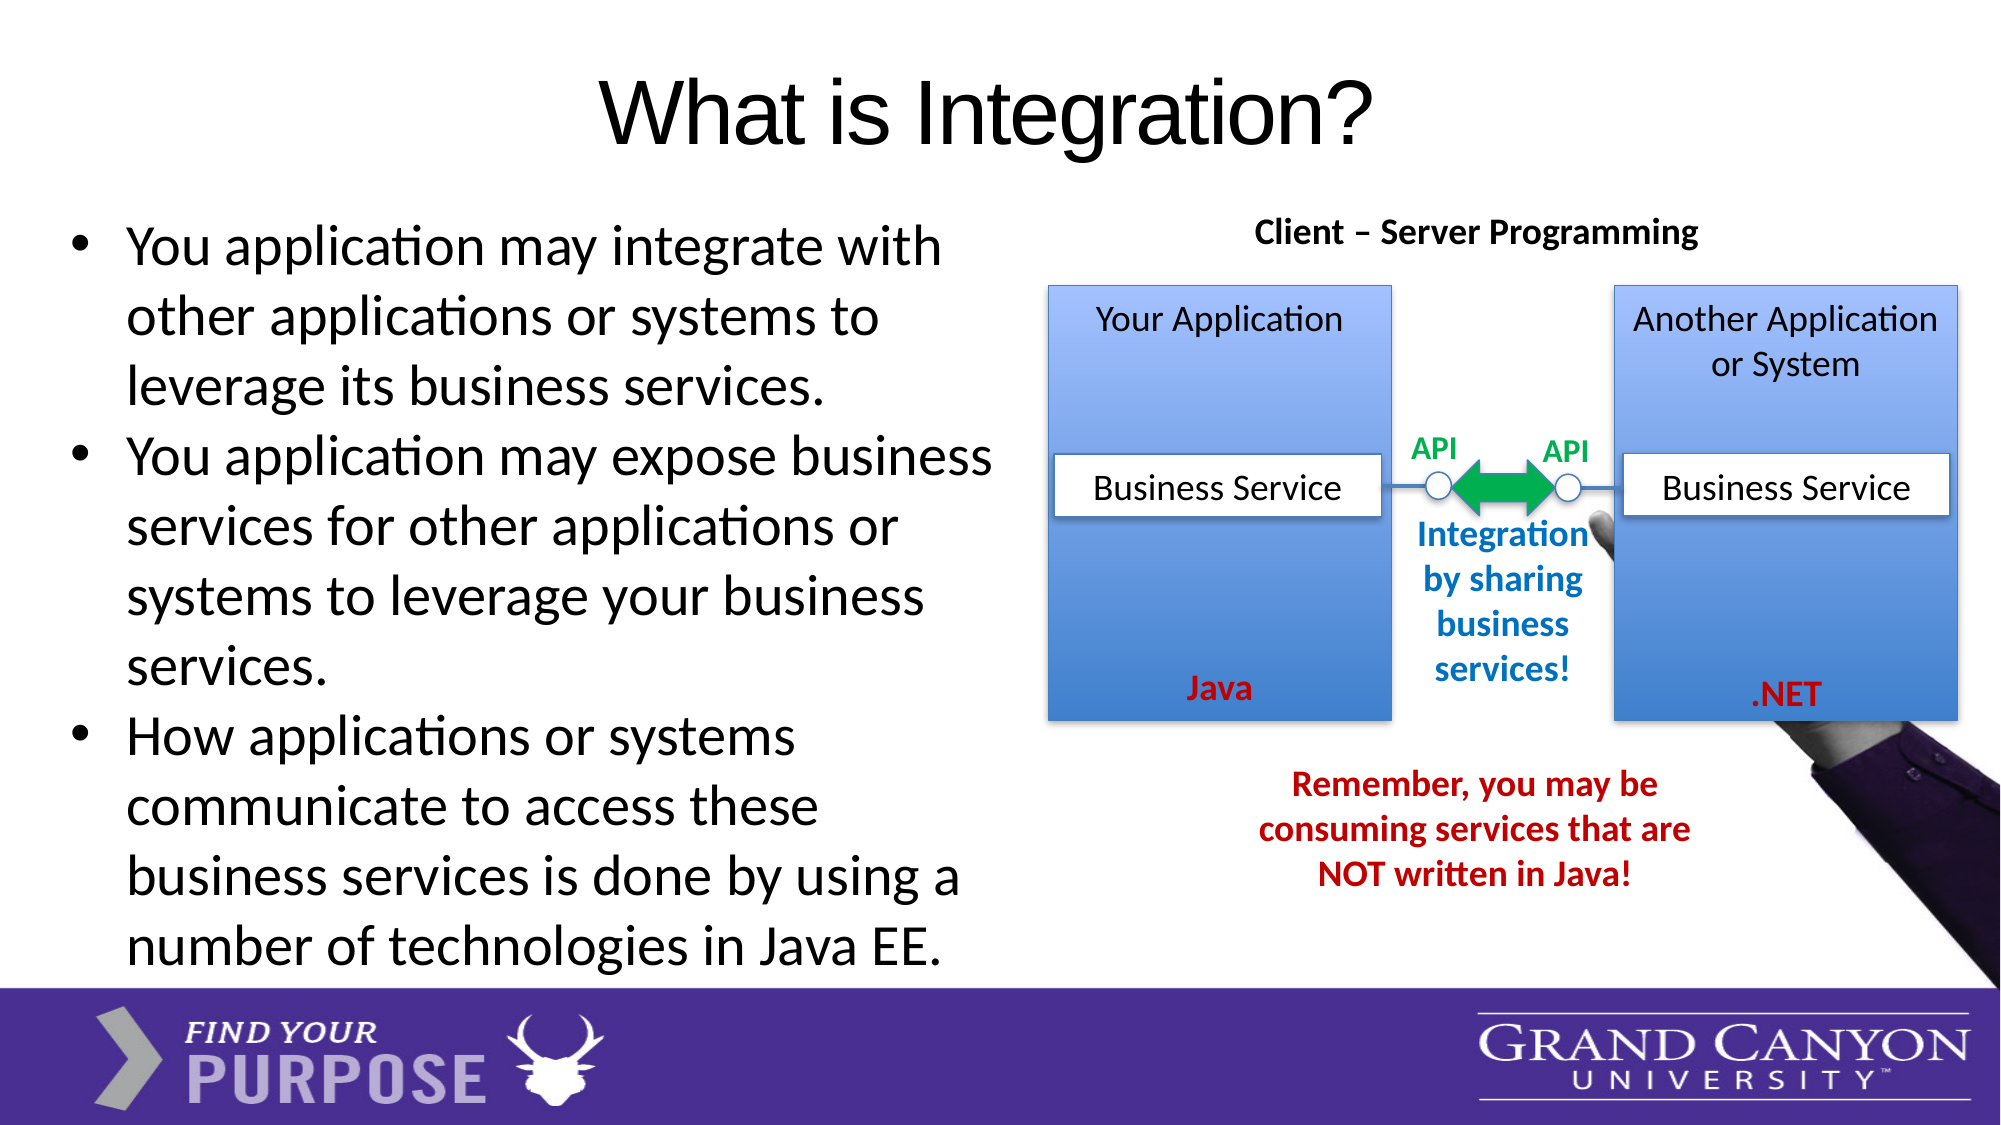

# What is Integration?
Client – Server Programming
You application may integrate with other applications or systems to leverage its business services.
You application may expose business services for other applications or systems to leverage your business services.
How applications or systems communicate to access these business services is done by using a number of technologies in Java EE.

Another Application or System
Your Application
API
API
Business Service
Business Service

Integration
by sharing business services!
Java
.NET
Remember, you may be consuming services that are NOT written in Java!